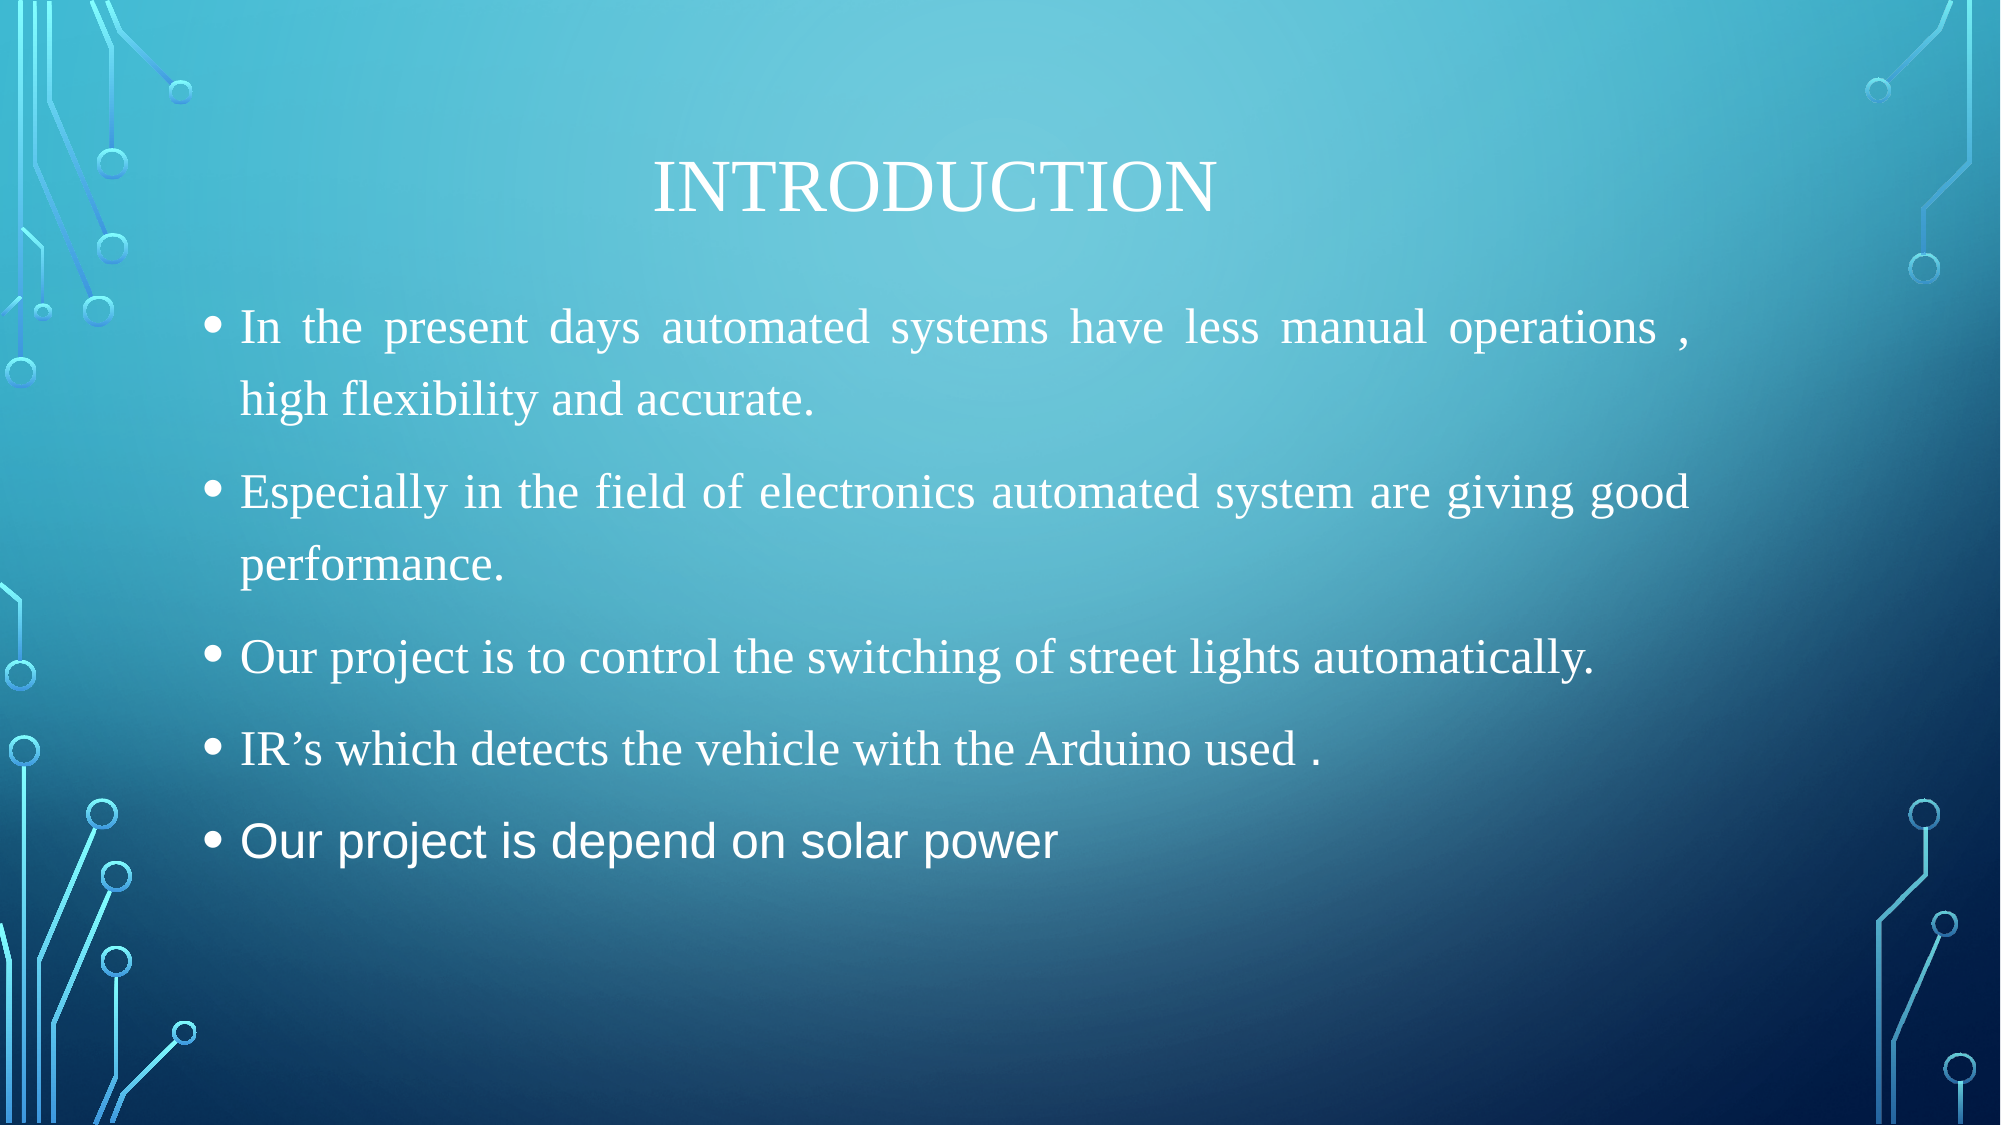

# introduction
In the present days automated systems have less manual operations , high flexibility and accurate.
Especially in the field of electronics automated system are giving good performance.
Our project is to control the switching of street lights automatically.
IR’s which detects the vehicle with the Arduino used .
Our project is depend on solar power